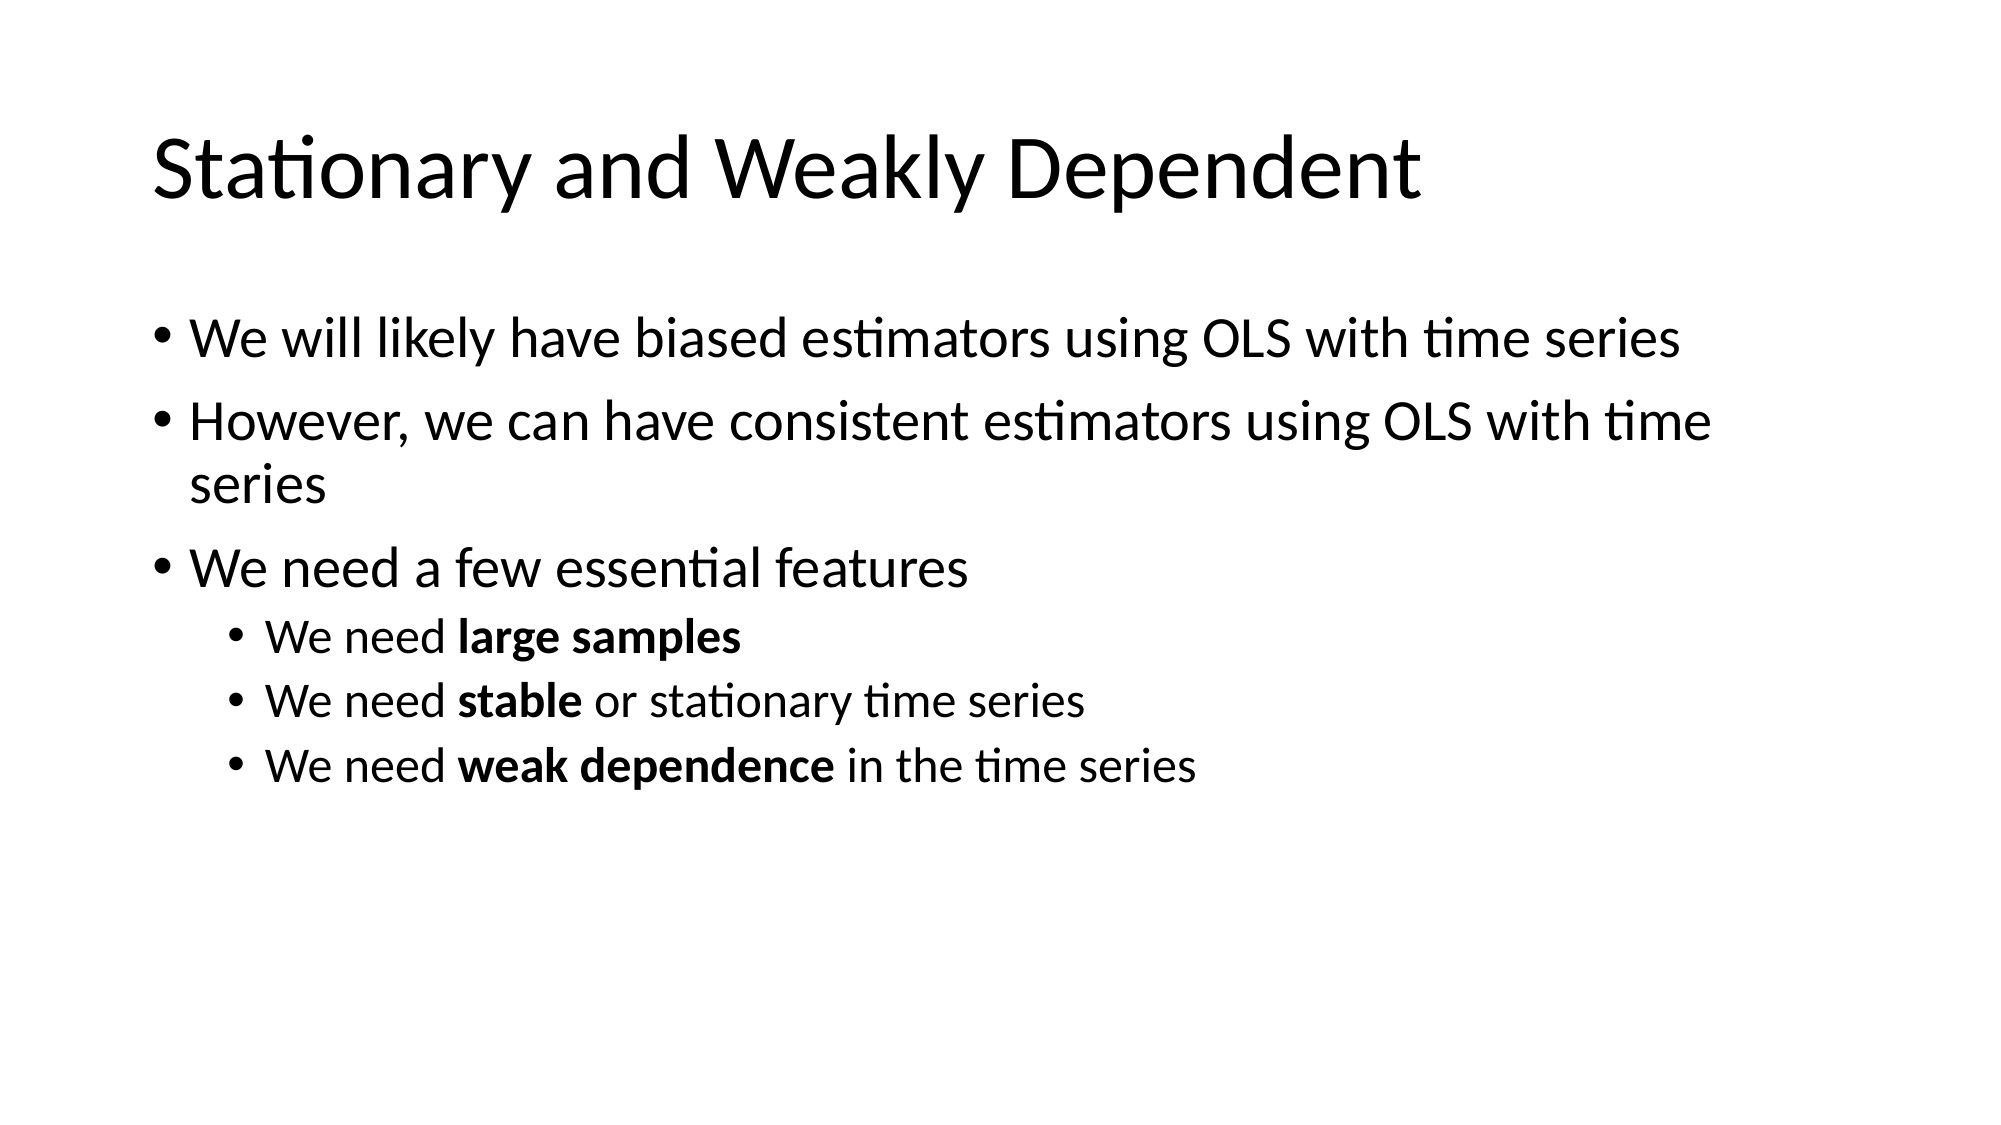

# Stationary and Weakly Dependent
We will likely have biased estimators using OLS with time series
However, we can have consistent estimators using OLS with time series
We need a few essential features
We need large samples
We need stable or stationary time series
We need weak dependence in the time series